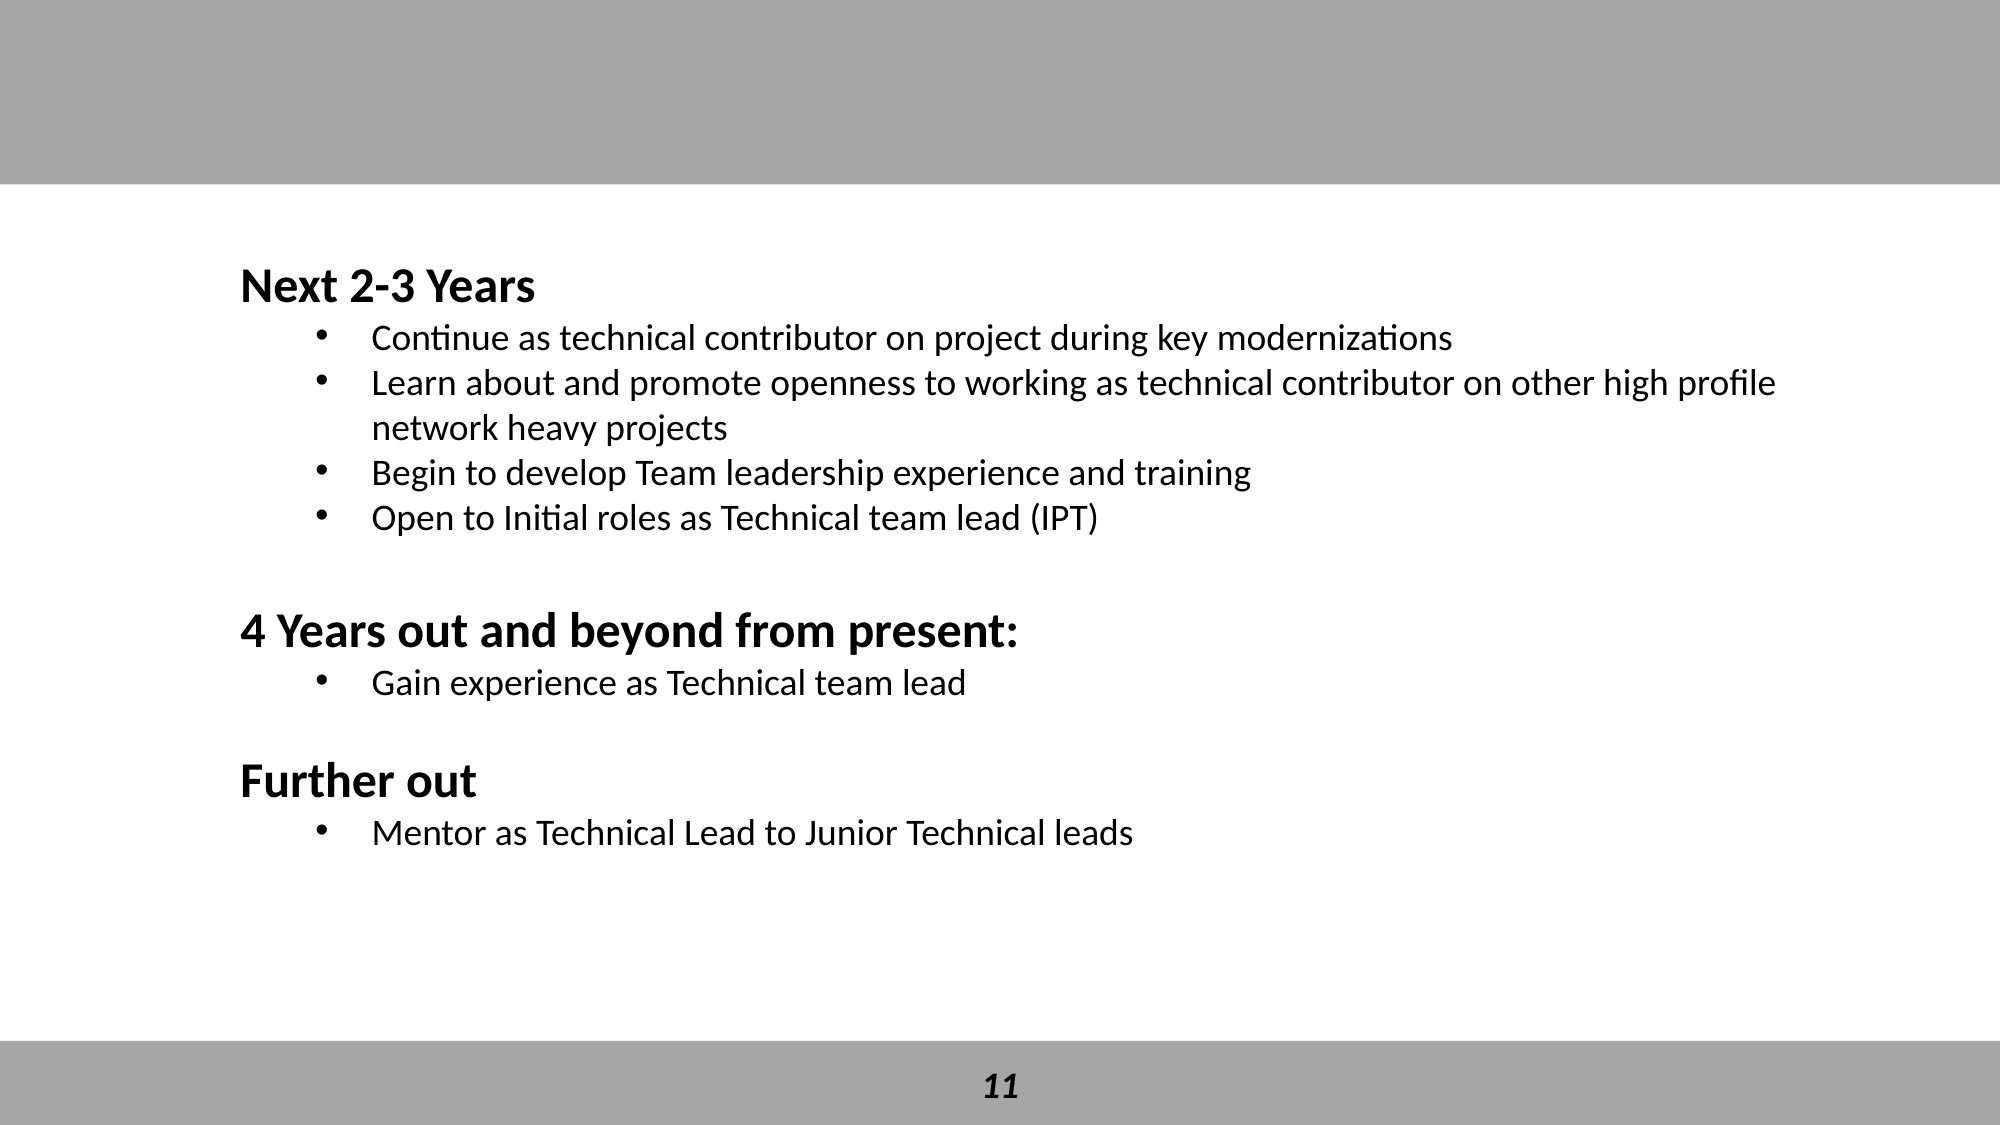

Next 2-3 Years
Continue as technical contributor on project during key modernizations
Learn about and promote openness to working as technical contributor on other high profile network heavy projects
Begin to develop Team leadership experience and training
Open to Initial roles as Technical team lead (IPT)

4 Years out and beyond from present:
Gain experience as Technical team lead

Further out
Mentor as Technical Lead to Junior Technical leads

11